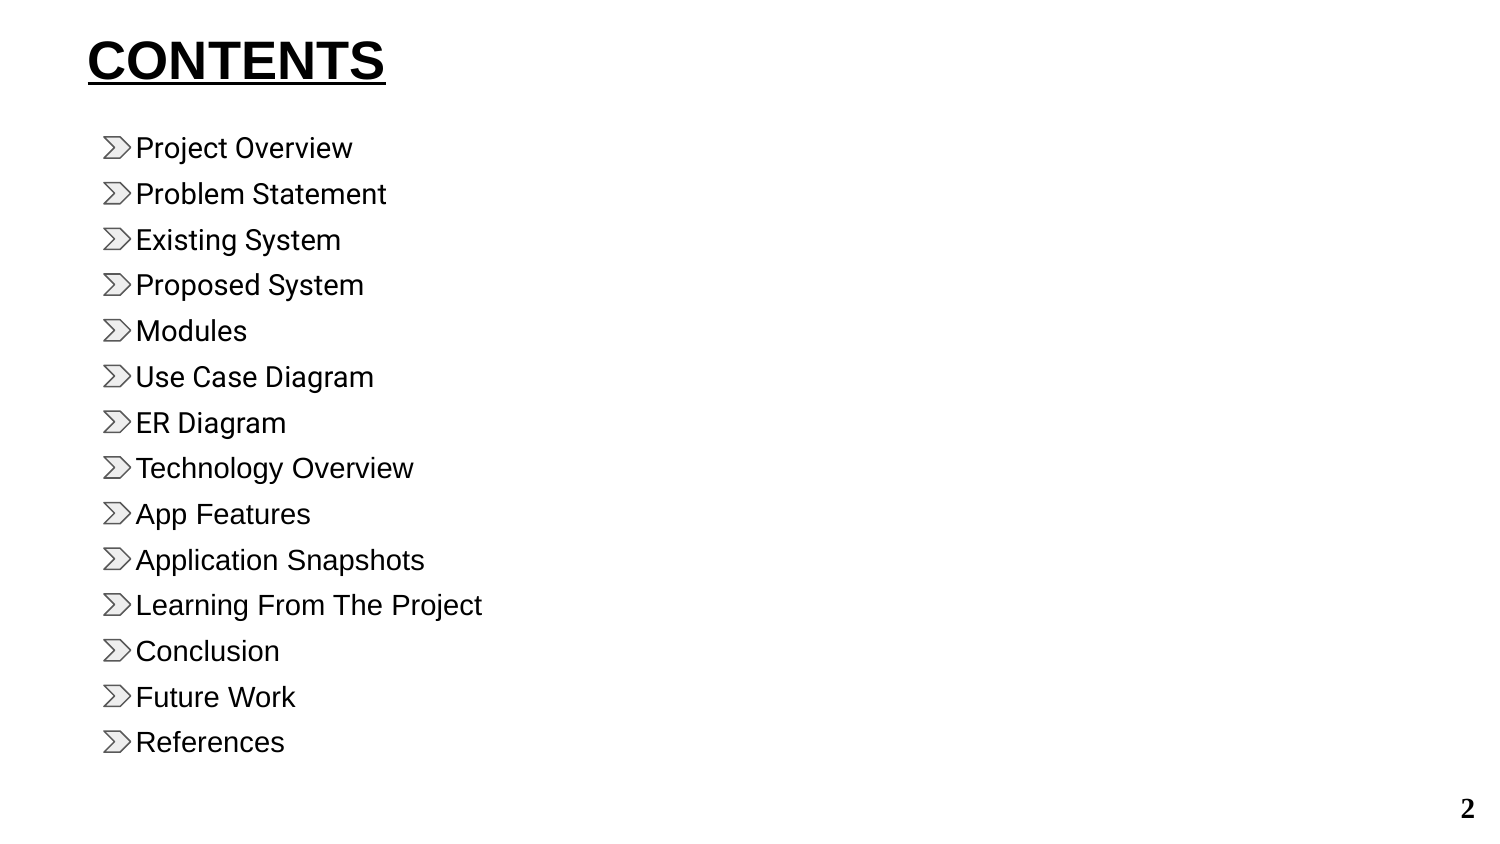

CONTENTS
Project Overview

Problem Statement

Existing System

Proposed System

Modules

Use Case Diagram

ER Diagram

Technology Overview

App Features

Application Snapshots

Learning From The Project

Conclusion

Future Work

References

2